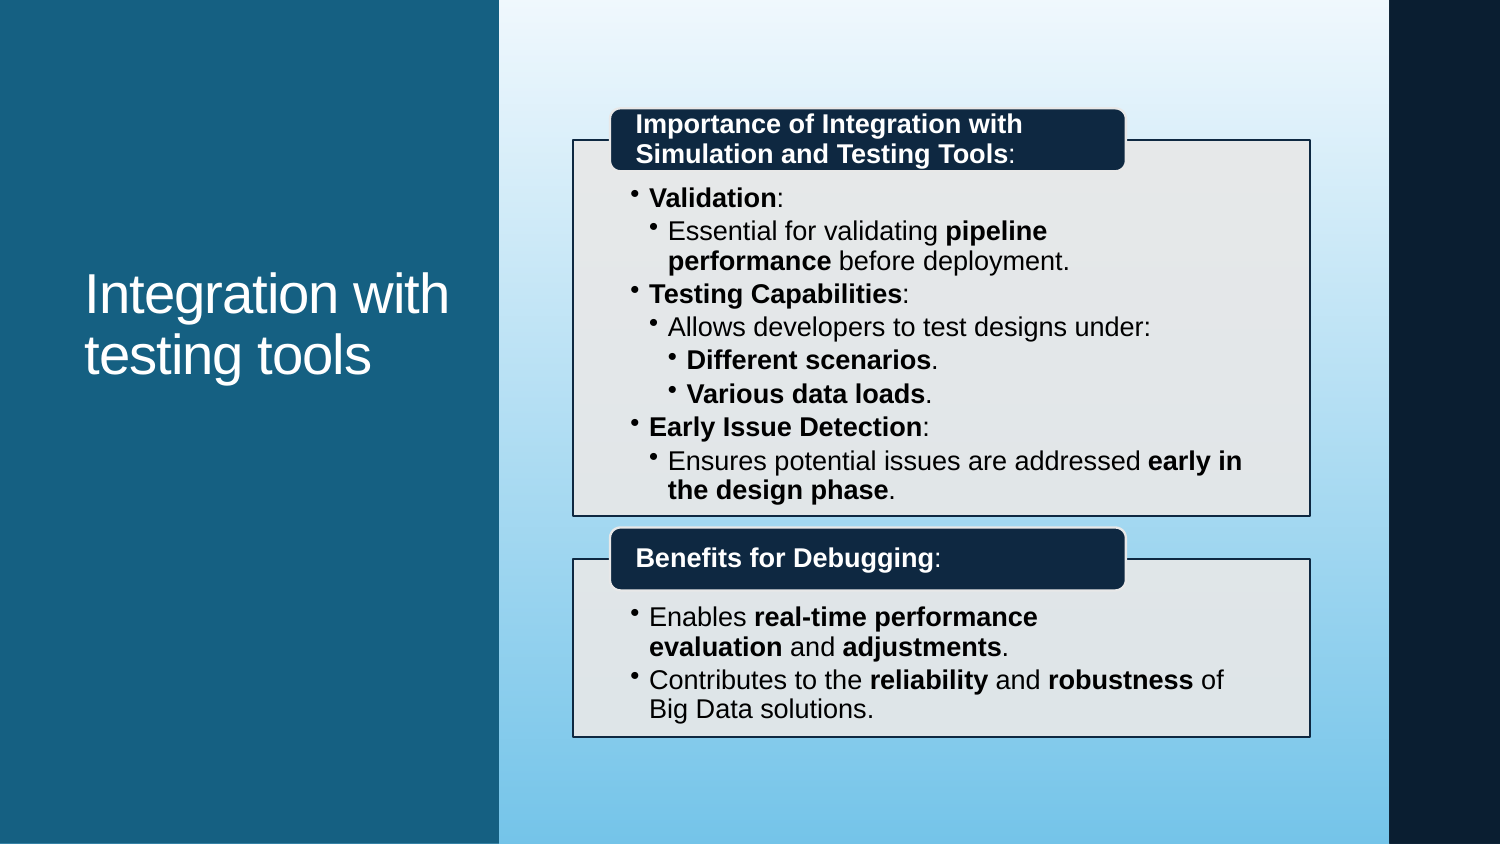

Validation:
Essential for validating pipeline performance before deployment.
Testing Capabilities:
Allows developers to test designs under:
Different scenarios.
Various data loads.
Early Issue Detection:
Ensures potential issues are addressed early in the design phase.
Importance of Integration with Simulation and Testing Tools:
Enables real-time performance evaluation and adjustments.
Contributes to the reliability and robustness of Big Data solutions.
Benefits for Debugging:
Integration with testing tools